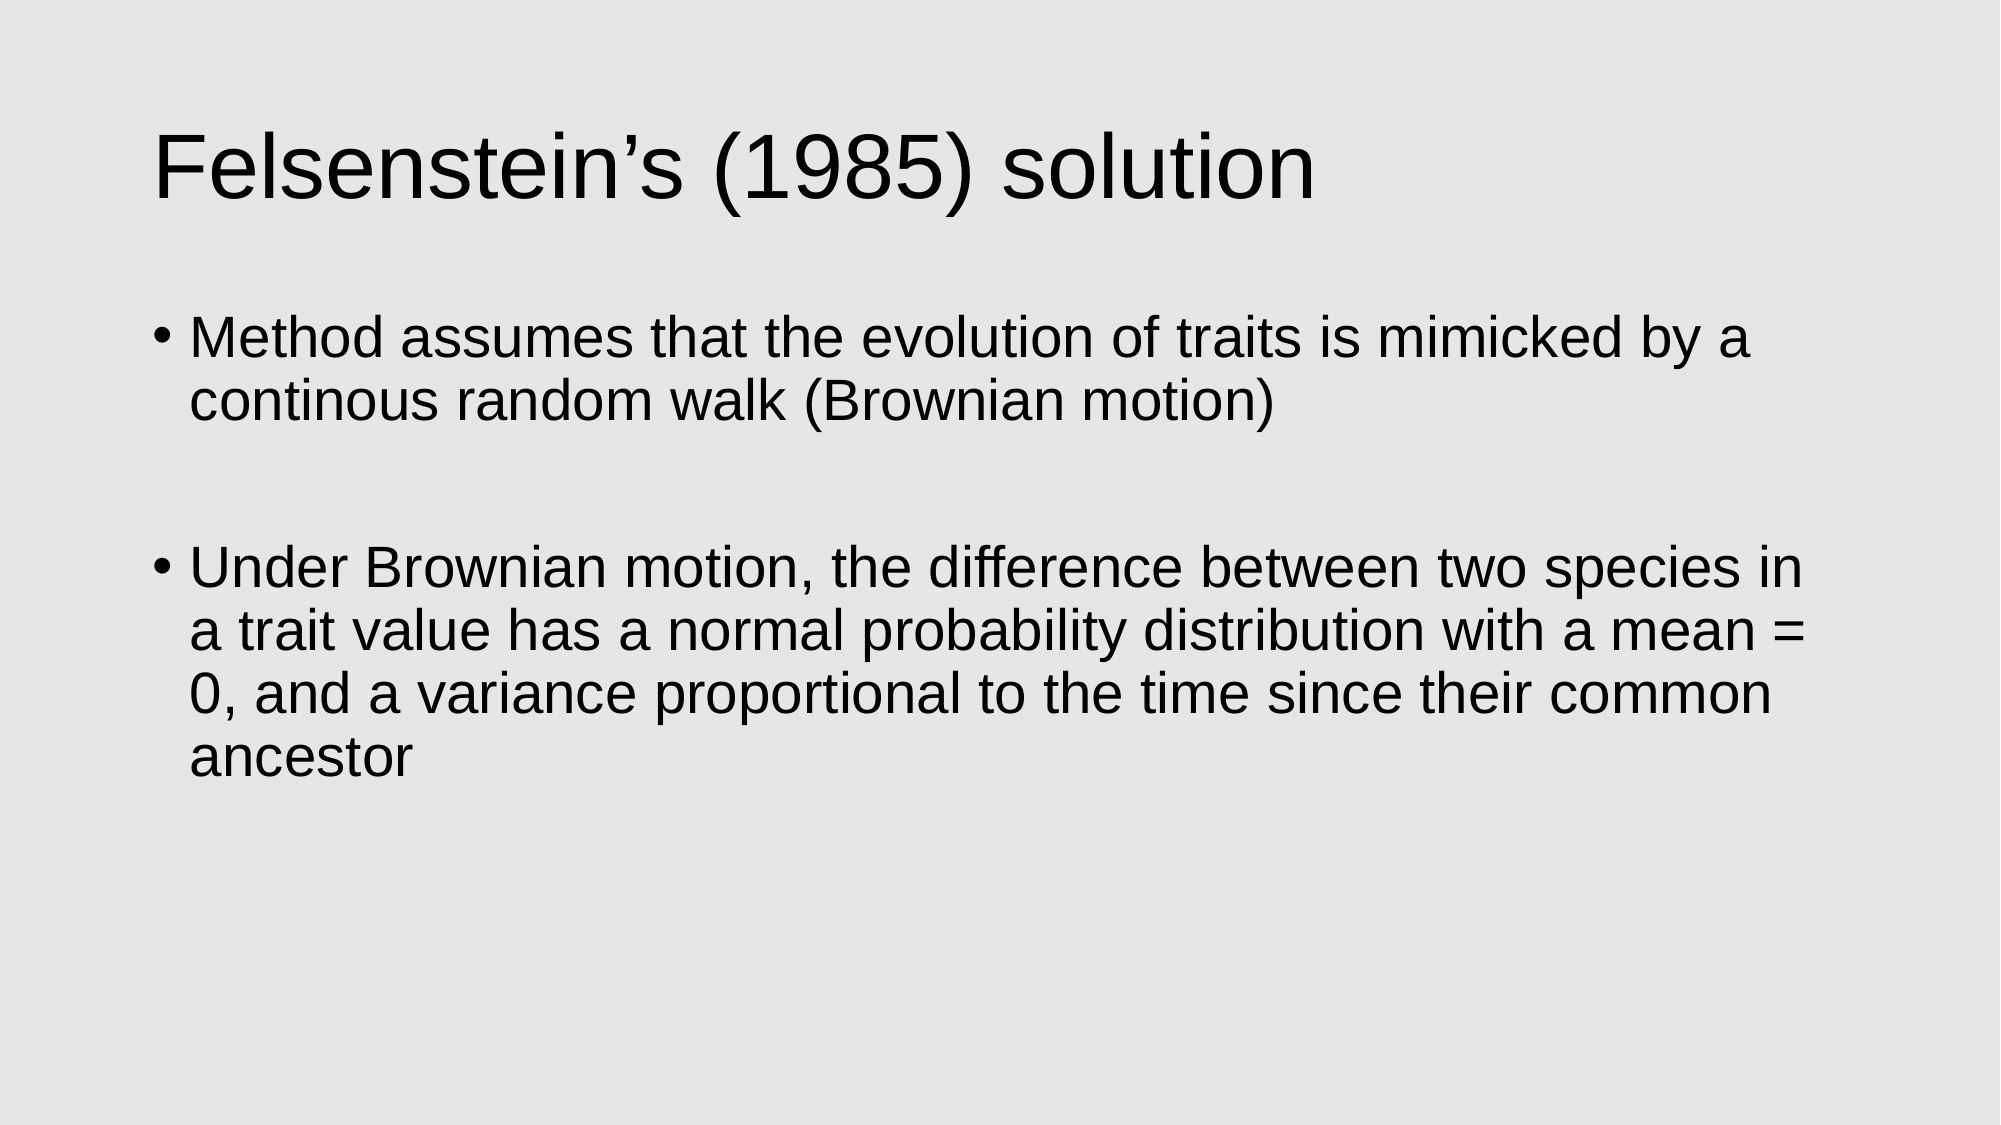

# Felsenstein’s (1985) solution
Method assumes that the evolution of traits is mimicked by a continous random walk (Brownian motion)

Under Brownian motion, the difference between two species in a trait value has a normal probability distribution with a mean = 0, and a variance proportional to the time since their common ancestor